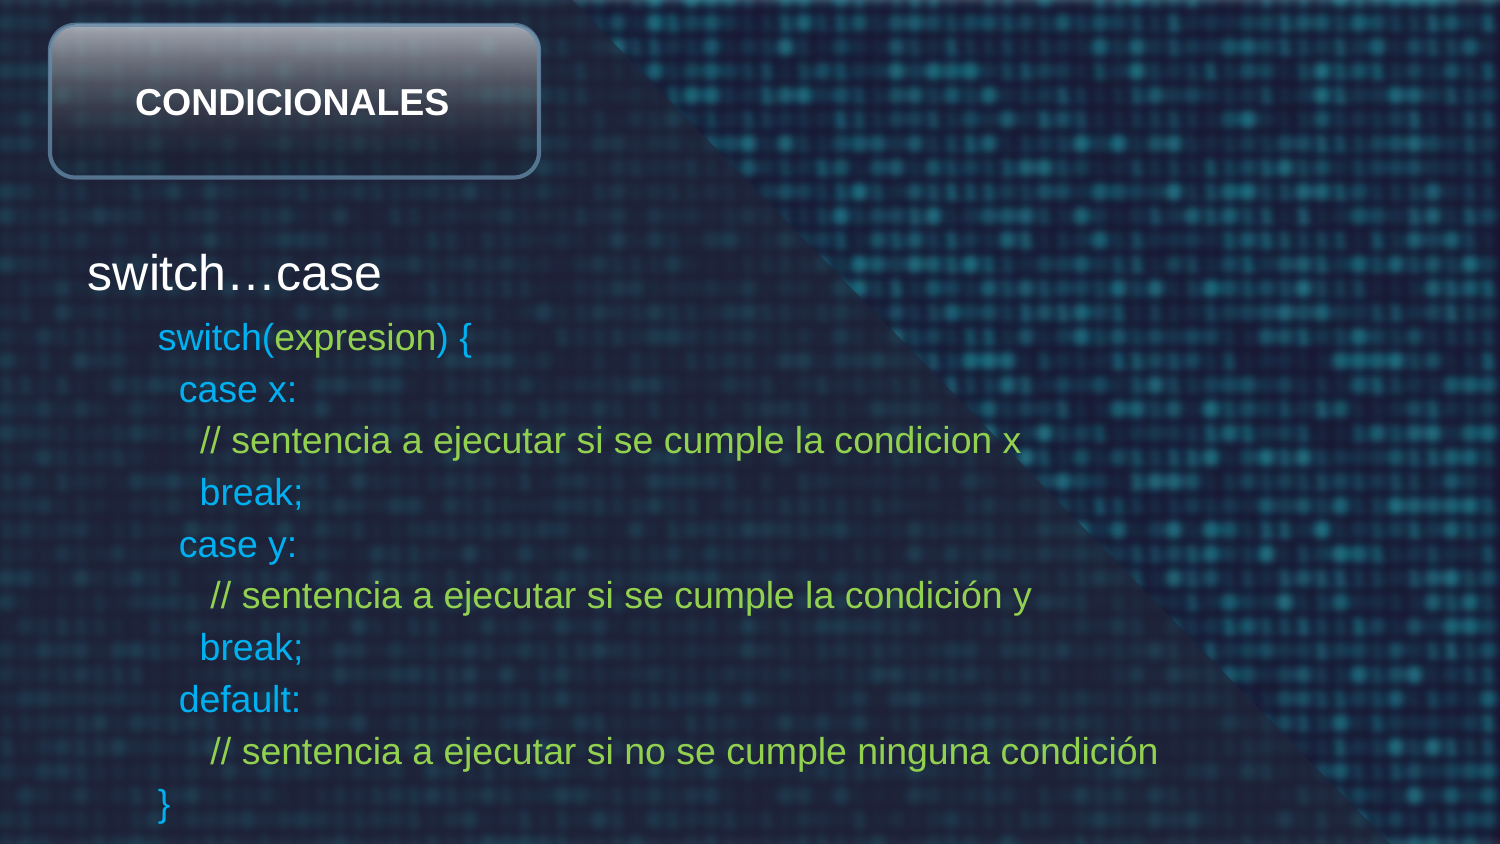

# CONDICIONALES
switch…case
switch(expresion) {
  case x:
    // sentencia a ejecutar si se cumple la condicion x
    break;
  case y:
     // sentencia a ejecutar si se cumple la condición y
    break;
  default:
     // sentencia a ejecutar si no se cumple ninguna condición
}